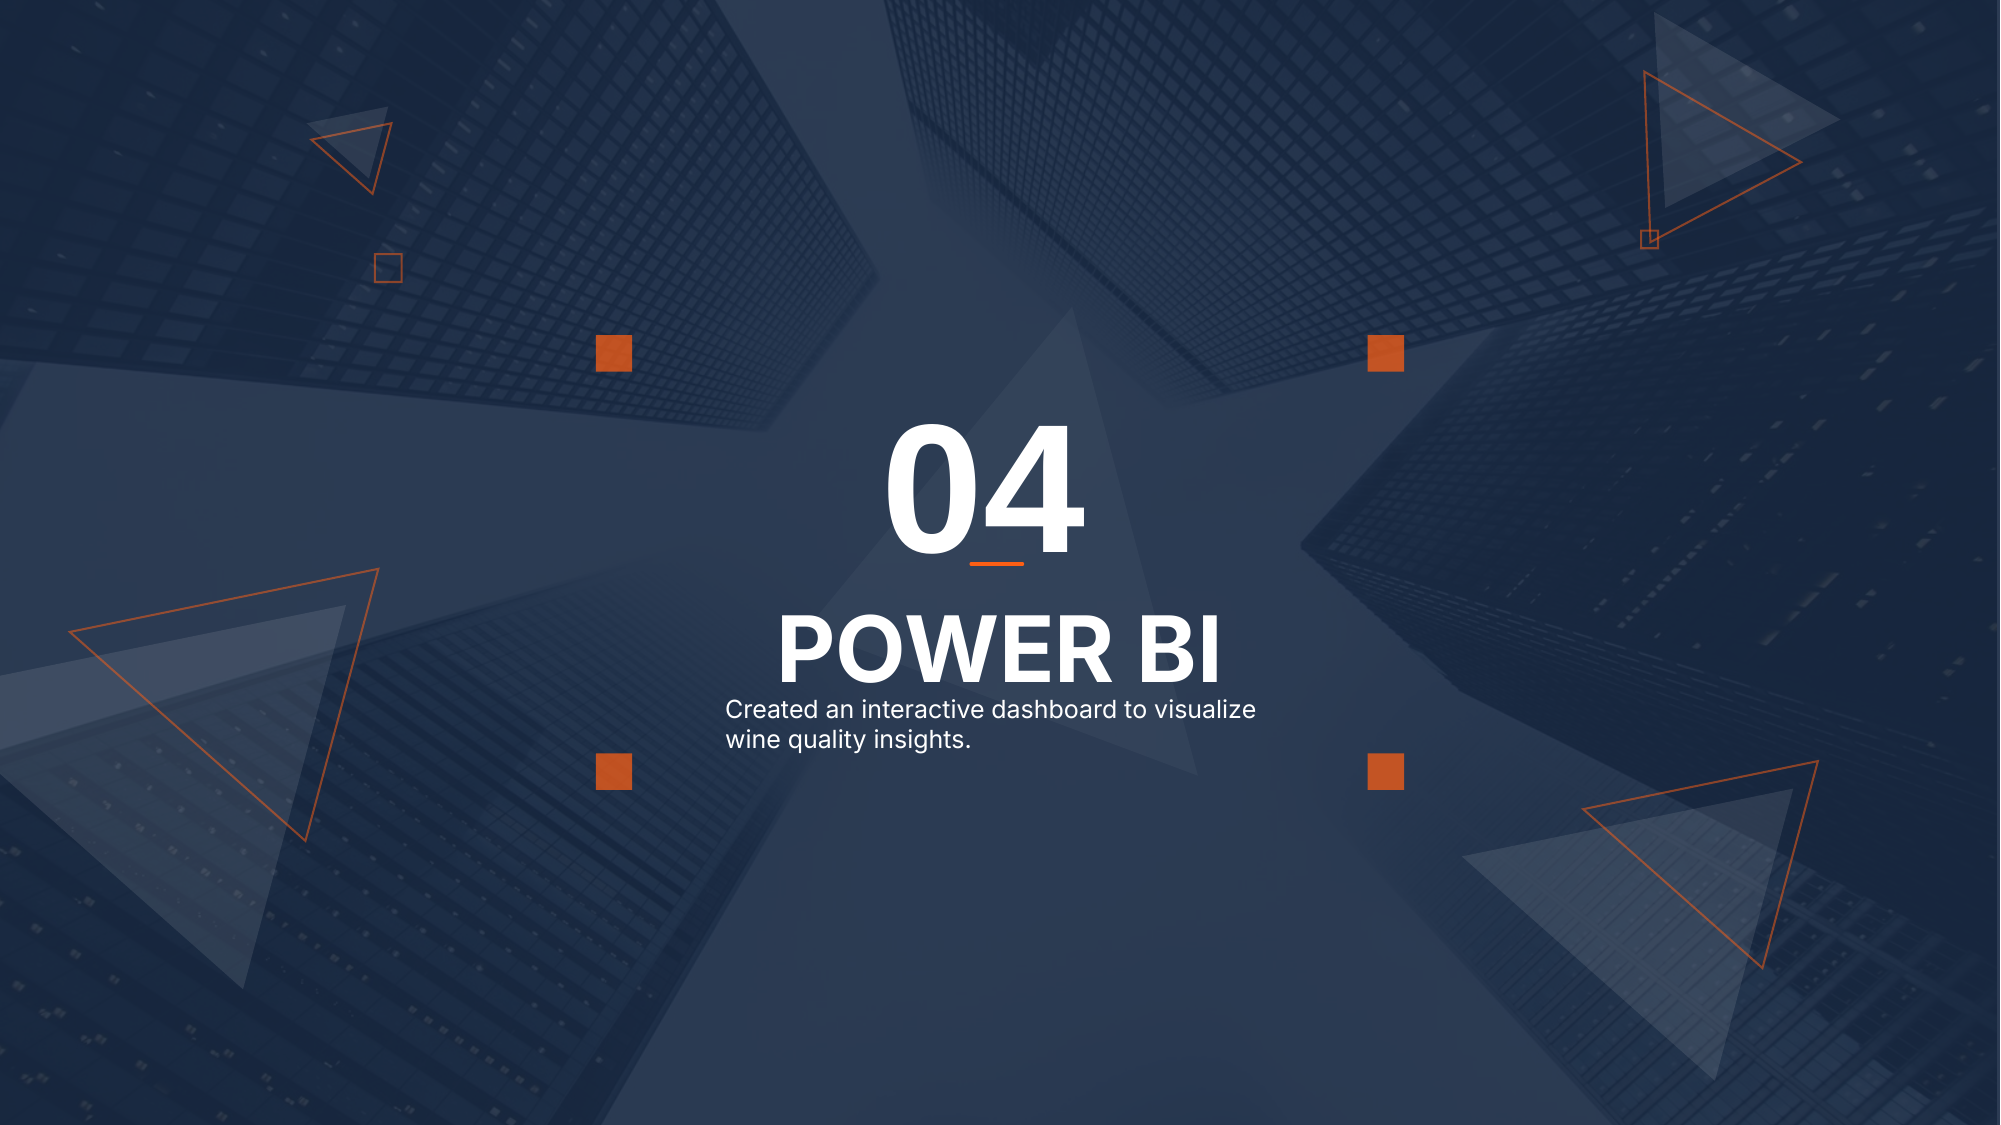

04
POWER BI
Created an interactive dashboard to visualize wine quality insights.